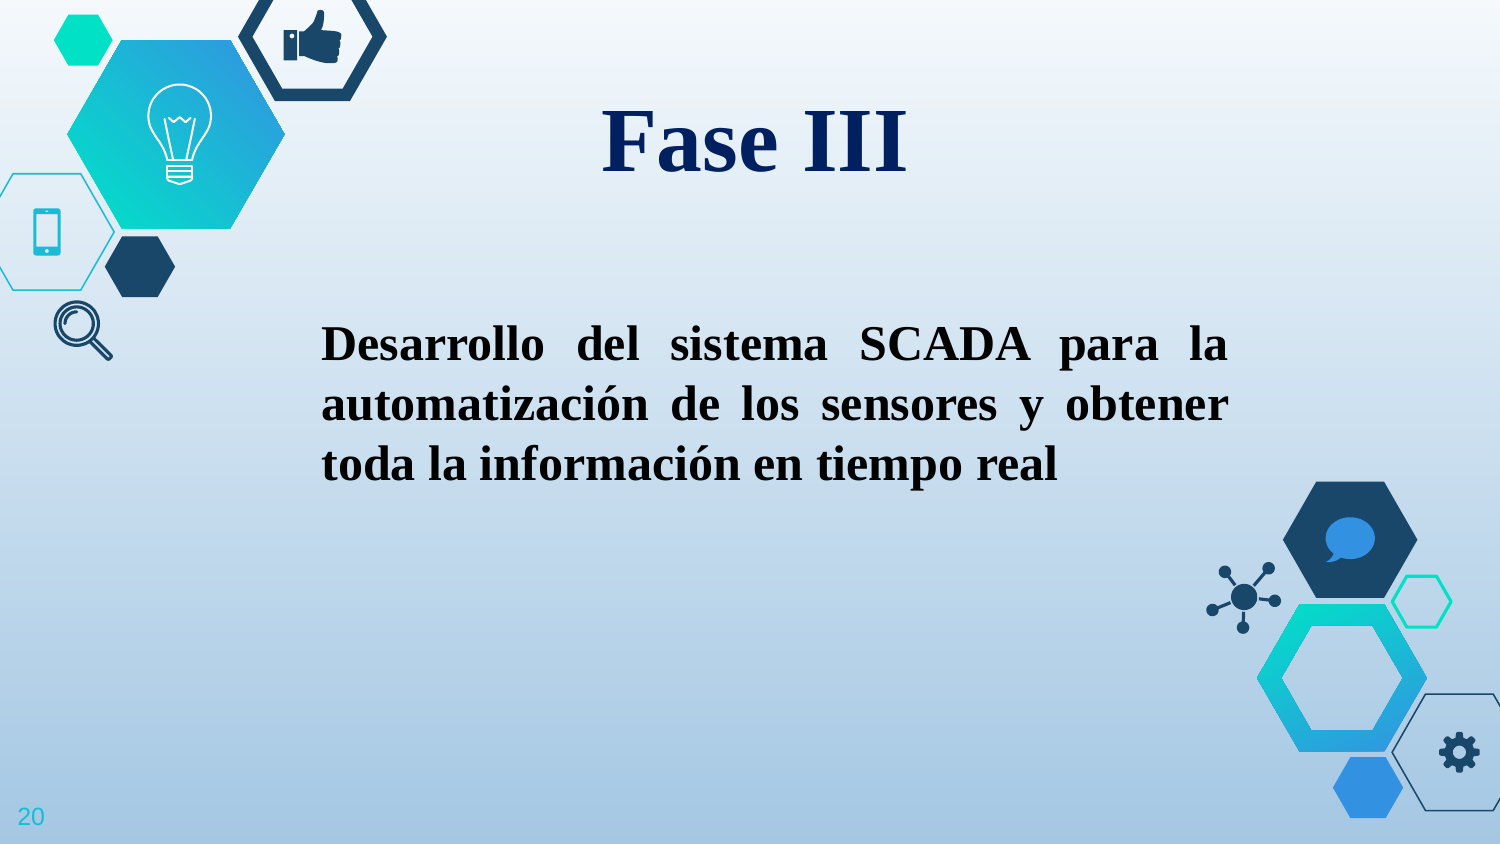

# Fase III
Desarrollo del sistema SCADA para la automatización de los sensores y obtener toda la información en tiempo real
20